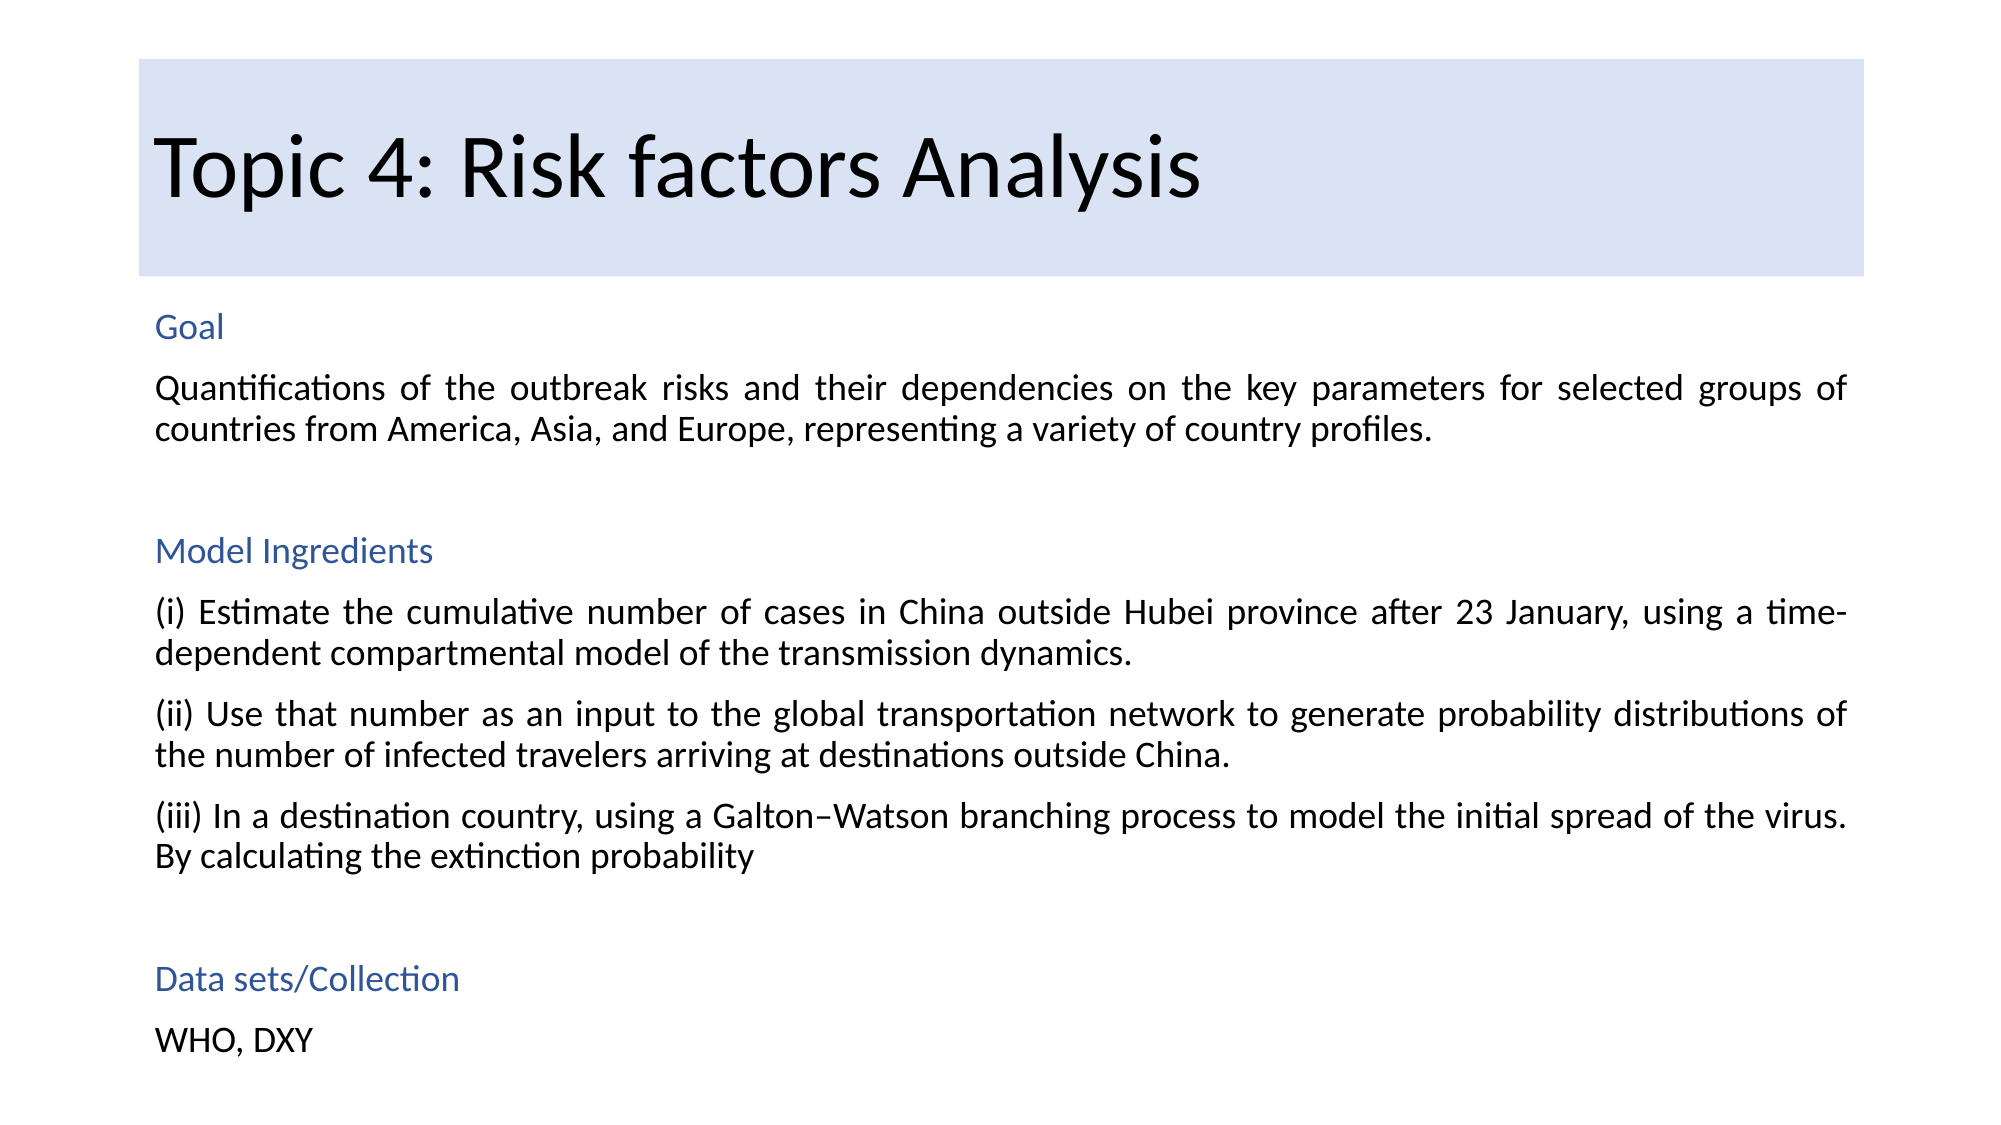

Topic 4: Risk factors Analysis
#
Goal
Quantifications of the outbreak risks and their dependencies on the key parameters for selected groups of countries from America, Asia, and Europe, representing a variety of country profiles.

Model Ingredients
(i) Estimate the cumulative number of cases in China outside Hubei province after 23 January, using a time-dependent compartmental model of the transmission dynamics.
(ii) Use that number as an input to the global transportation network to generate probability distributions of the number of infected travelers arriving at destinations outside China.
(iii) In a destination country, using a Galton–Watson branching process to model the initial spread of the virus. By calculating the extinction probability

Data sets/Collection
WHO, DXY